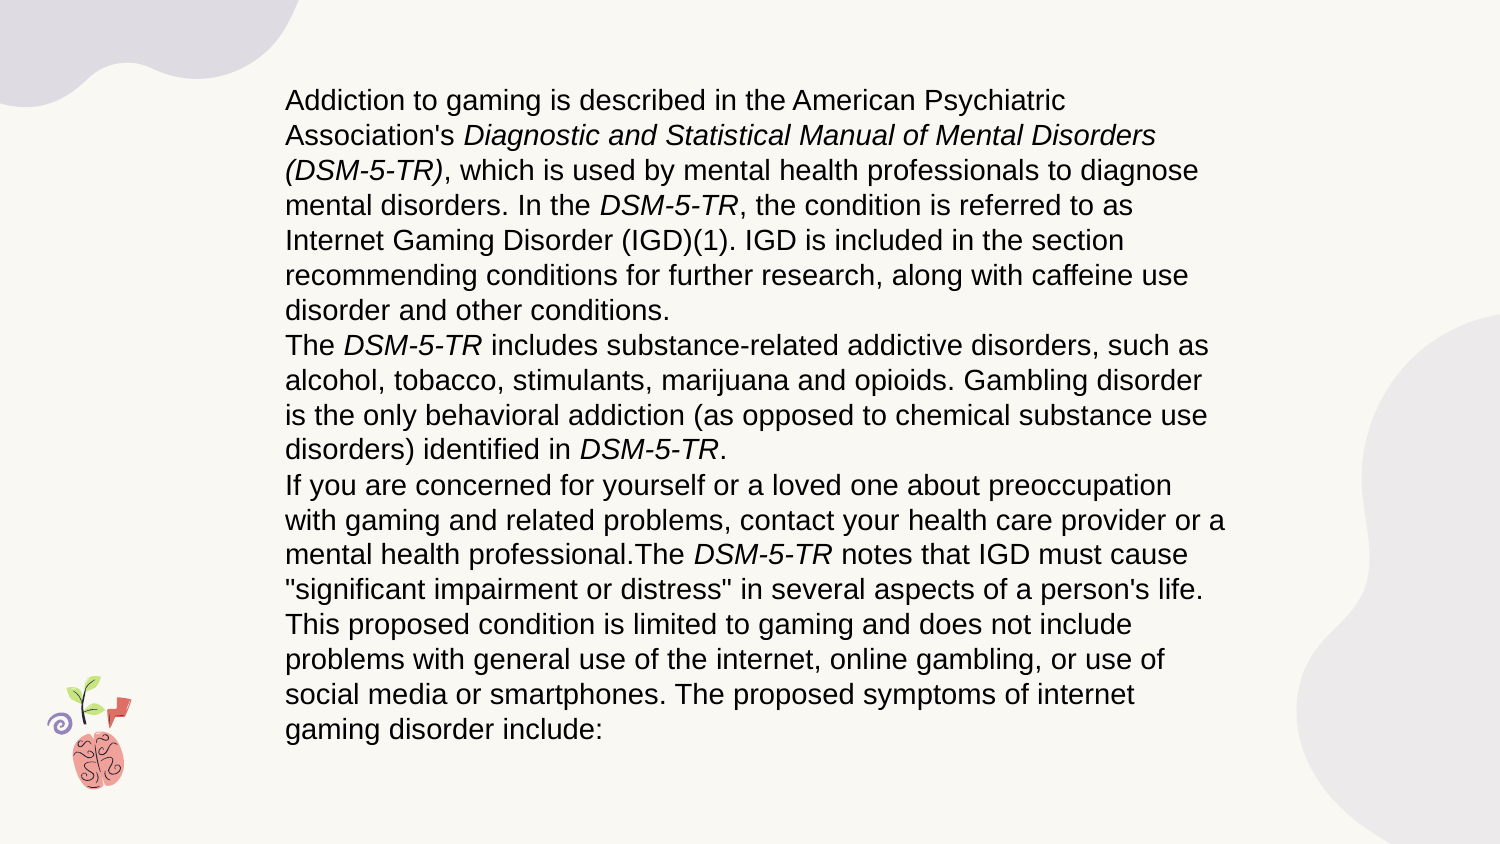

Addiction to gaming is described in the American Psychiatric Association's Diagnostic and Statistical Manual of Mental Disorders (DSM-5-TR), which is used by mental health professionals to diagnose mental disorders. In the DSM-5-TR, the condition is referred to as Internet Gaming Disorder (IGD)(1). IGD is included in the section recommending conditions for further research, along with caffeine use disorder and other conditions.
The DSM-5-TR includes substance-related addictive disorders, such as alcohol, tobacco, stimulants, marijuana and opioids. Gambling disorder is the only behavioral addiction (as opposed to chemical substance use disorders) identified in DSM-5-TR.
If you are concerned for yourself or a loved one about preoccupation with gaming and related problems, contact your health care provider or a mental health professional.The DSM-5-TR notes that IGD must cause "significant impairment or distress" in several aspects of a person's life. This proposed condition is limited to gaming and does not include problems with general use of the internet, online gambling, or use of social media or smartphones. The proposed symptoms of internet gaming disorder include: